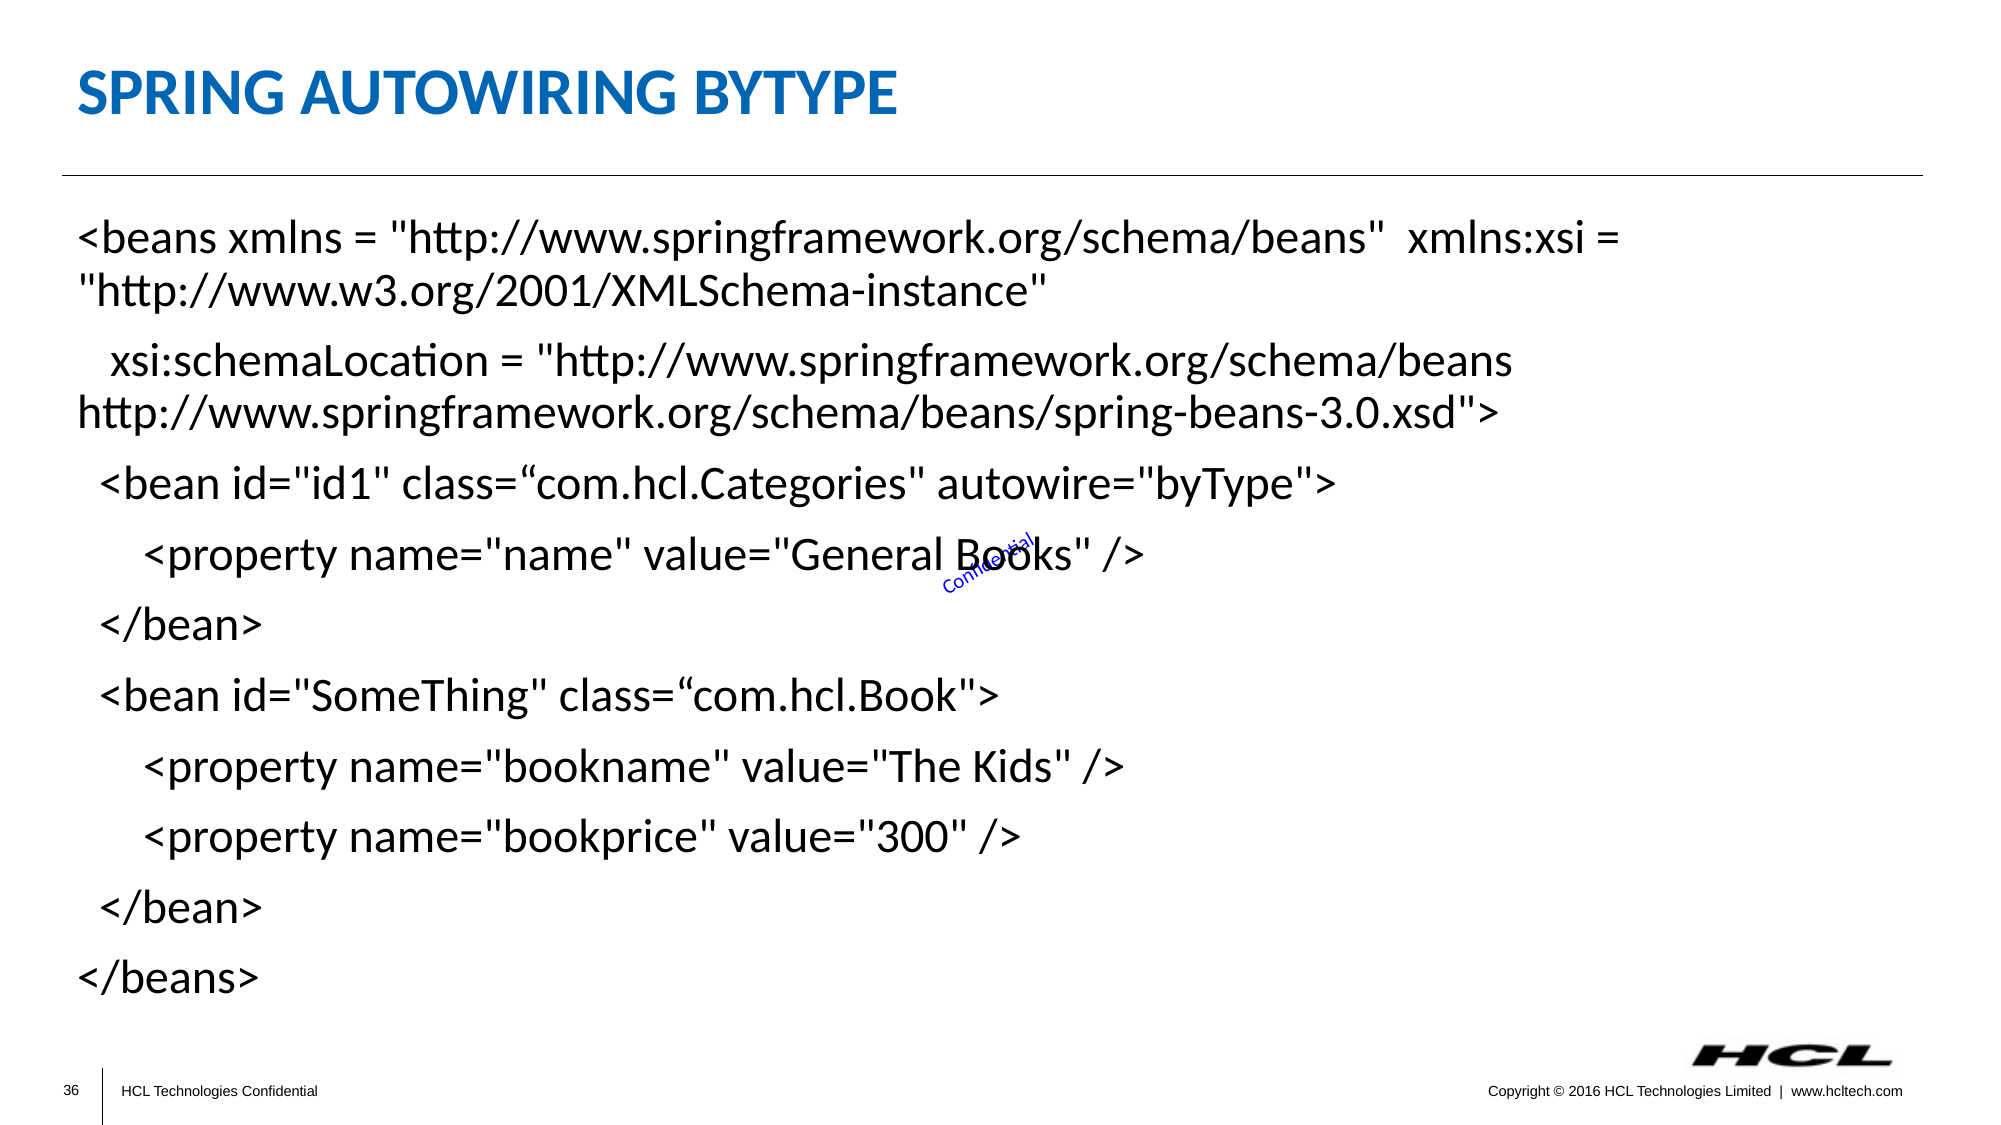

# Spring Autowiring byType
<beans xmlns = "http://www.springframework.org/schema/beans"  xmlns:xsi = "http://www.w3.org/2001/XMLSchema-instance"
   xsi:schemaLocation = "http://www.springframework.org/schema/beans  http://www.springframework.org/schema/beans/spring-beans-3.0.xsd">
  <bean id="id1" class=“com.hcl.Categories" autowire="byType">
      <property name="name" value="General Books" />
  </bean>
  <bean id="SomeThing" class=“com.hcl.Book">
      <property name="bookname" value="The Kids" />
      <property name="bookprice" value="300" />
  </bean>
</beans>